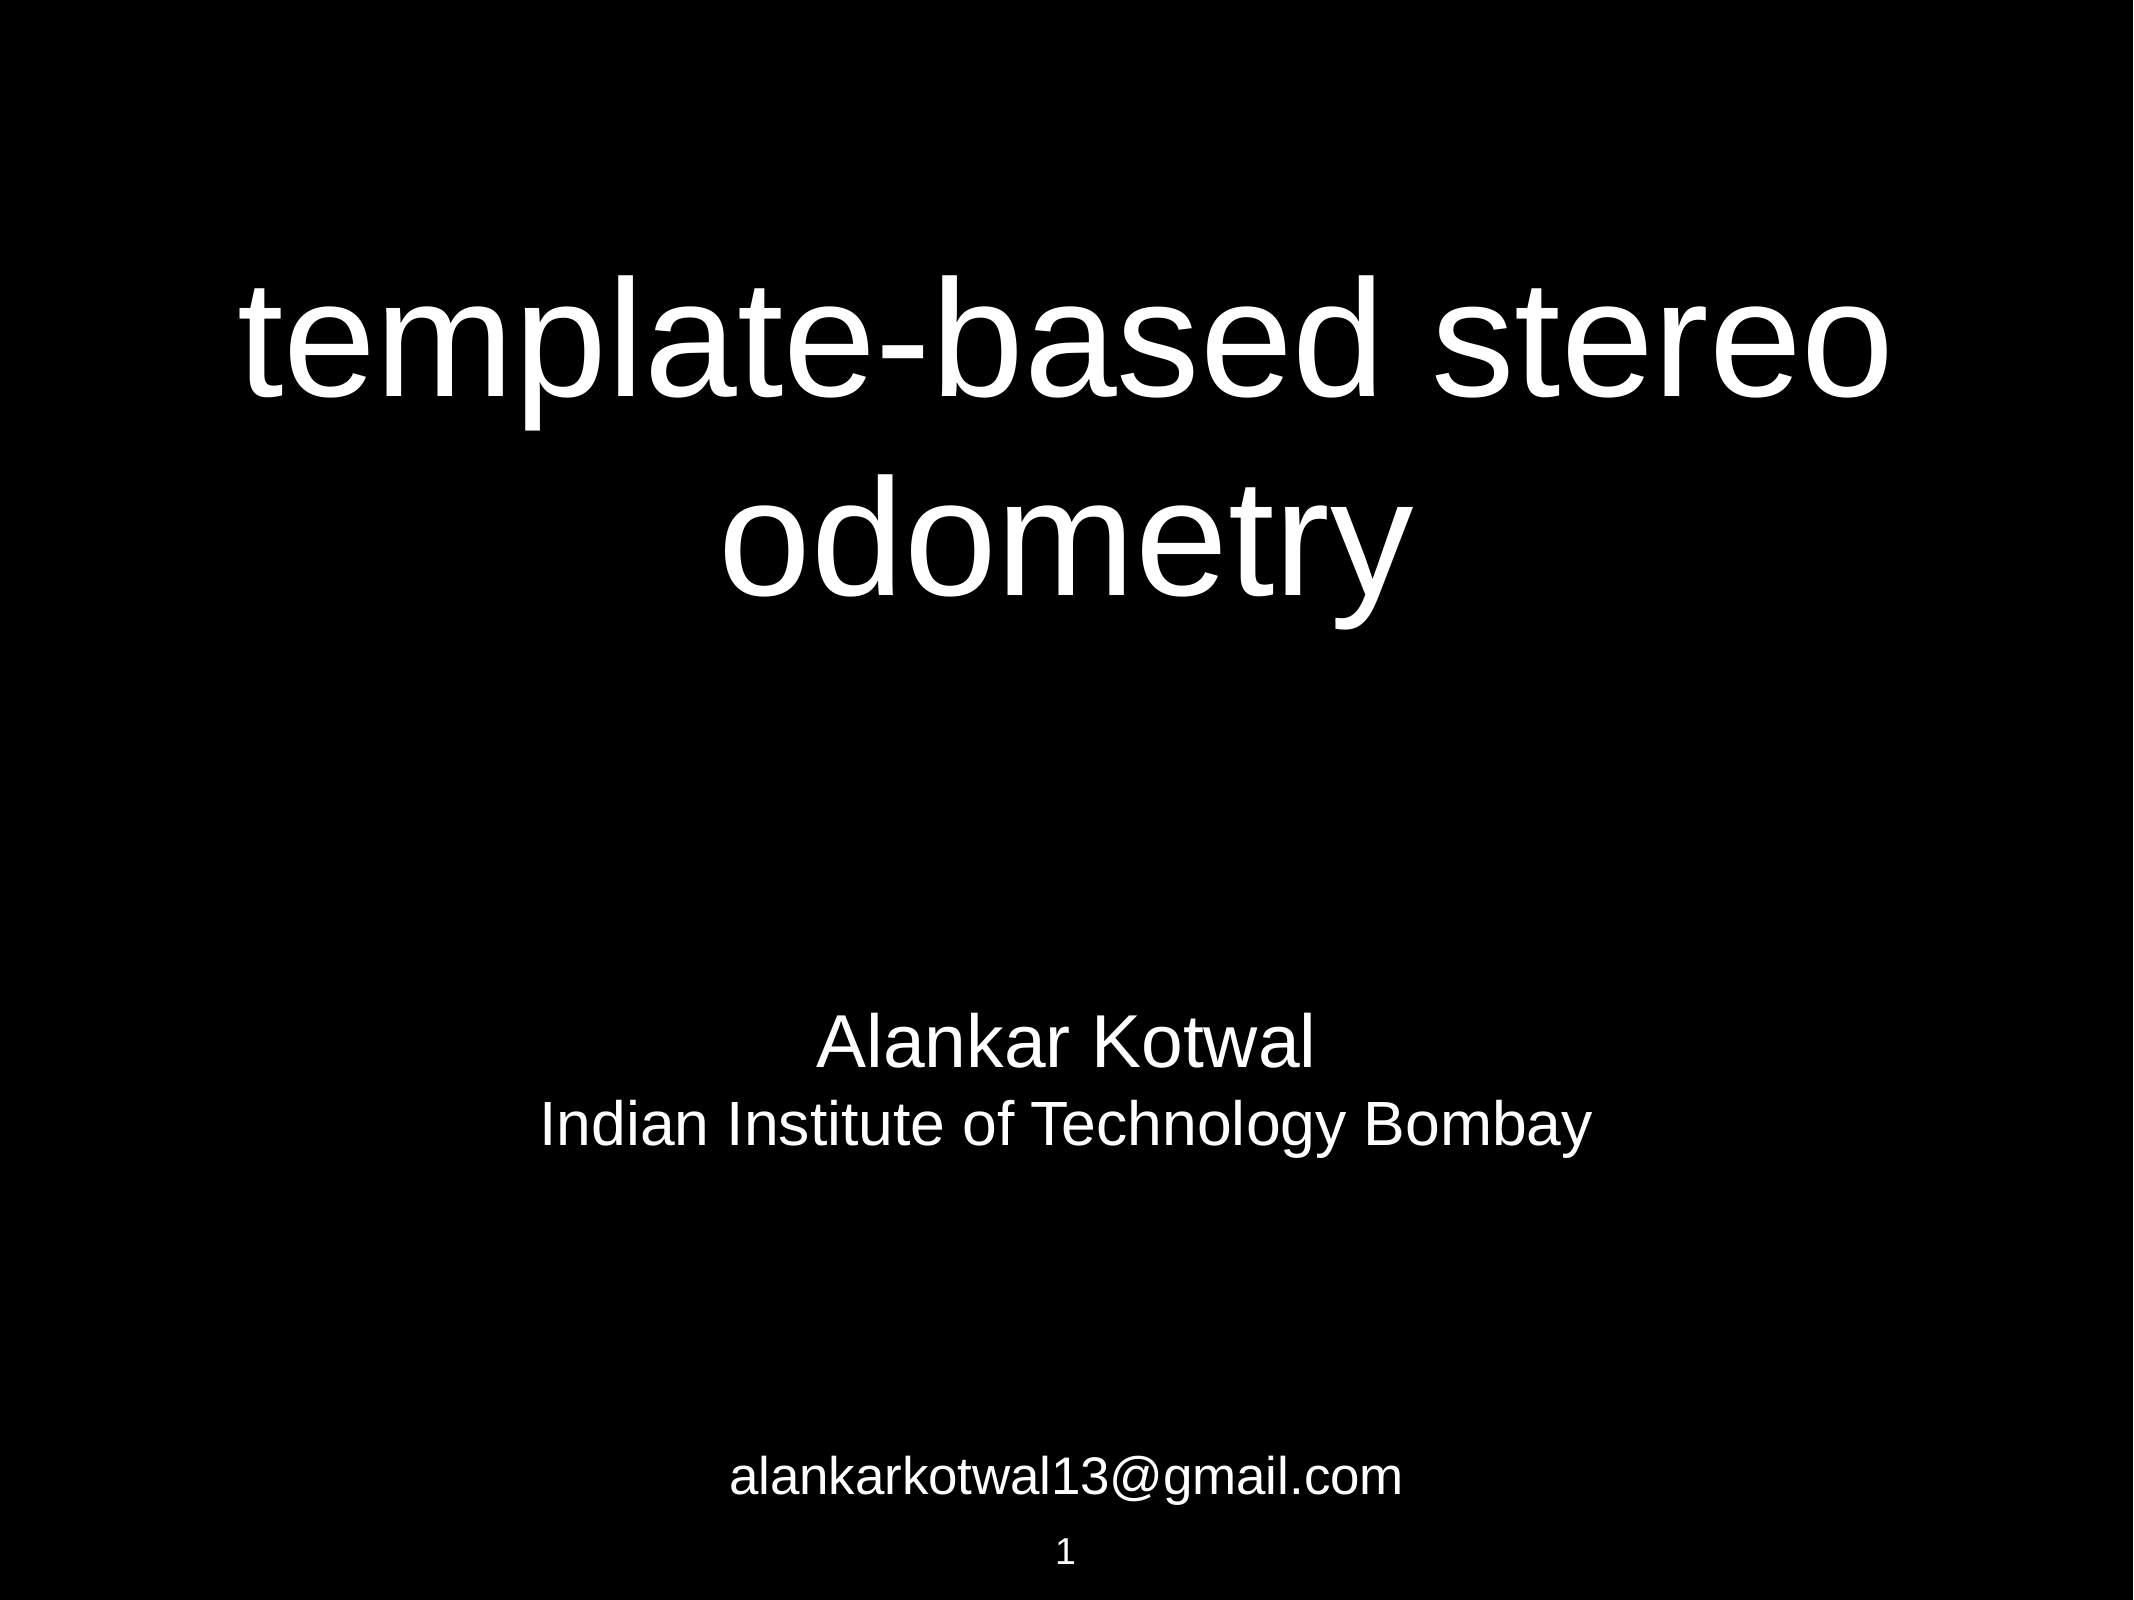

# template-based stereo odometry
Alankar Kotwal
Indian Institute of Technology Bombay
alankarkotwal13@gmail.com
1